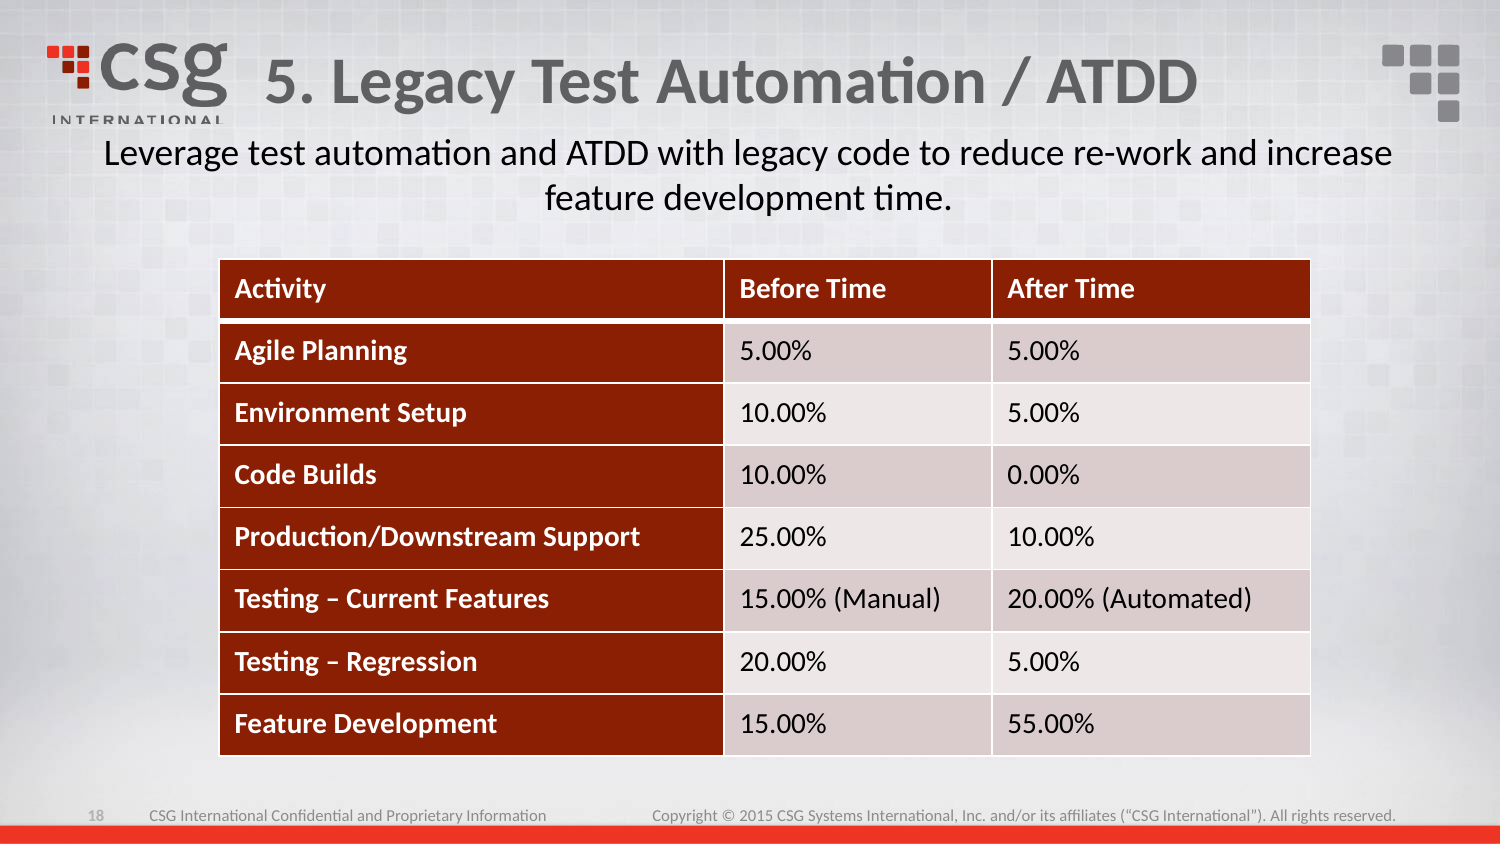

# 5. Legacy Test Automation / ATDD
Leverage test automation and ATDD with legacy code to reduce re-work and increase feature development time.
| Activity | Before Time | After Time |
| --- | --- | --- |
| Agile Planning | 5.00% | 5.00% |
| Environment Setup | 10.00% | 5.00% |
| Code Builds | 10.00% | 0.00% |
| Production/Downstream Support | 25.00% | 10.00% |
| Testing – Current Features | 15.00% (Manual) | 20.00% (Automated) |
| Testing – Regression | 20.00% | 5.00% |
| Feature Development | 15.00% | 55.00% |
18